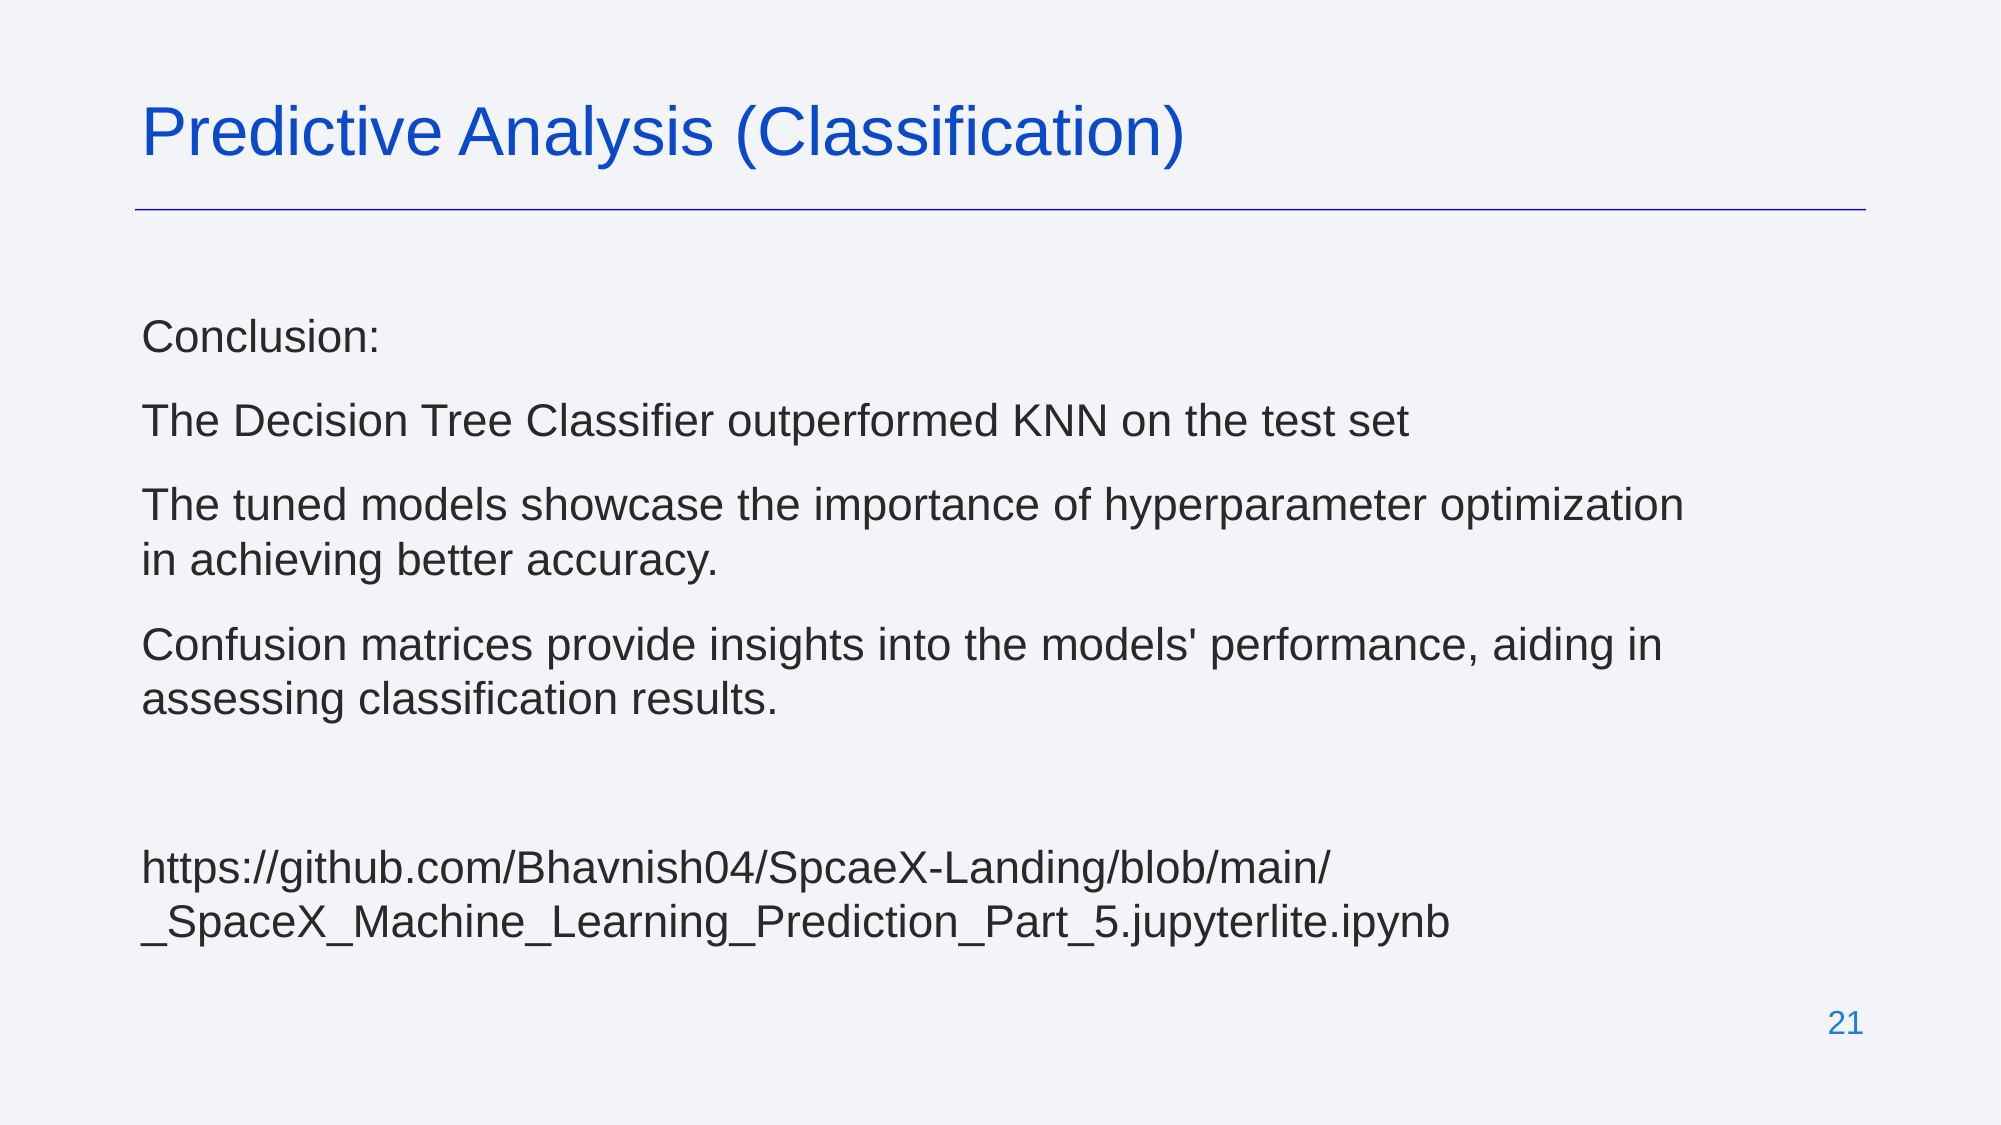

Predictive Analysis (Classification)
Conclusion:
The Decision Tree Classifier outperformed KNN on the test set
The tuned models showcase the importance of hyperparameter optimization in achieving better accuracy.
Confusion matrices provide insights into the models' performance, aiding in assessing classification results.

https://github.com/Bhavnish04/SpcaeX-Landing/blob/main/_SpaceX_Machine_Learning_Prediction_Part_5.jupyterlite.ipynb

21